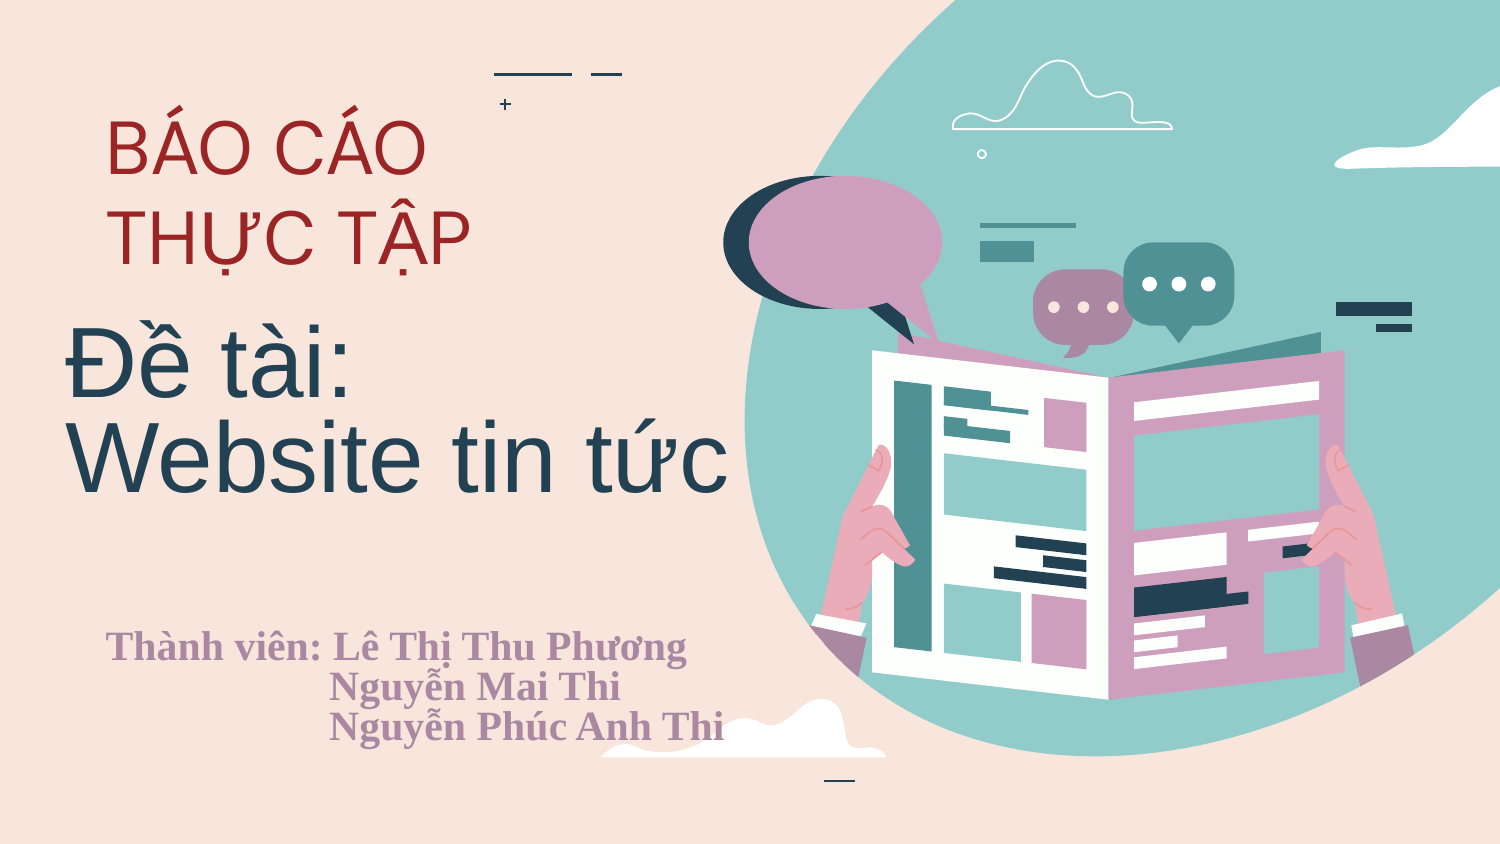

BÁO CÁO THỰC TẬP

# Đề tài: Website tin tức
Thành viên: Lê Thị Thu Phương
	       Nguyễn Mai Thi
	       Nguyễn Phúc Anh Thi